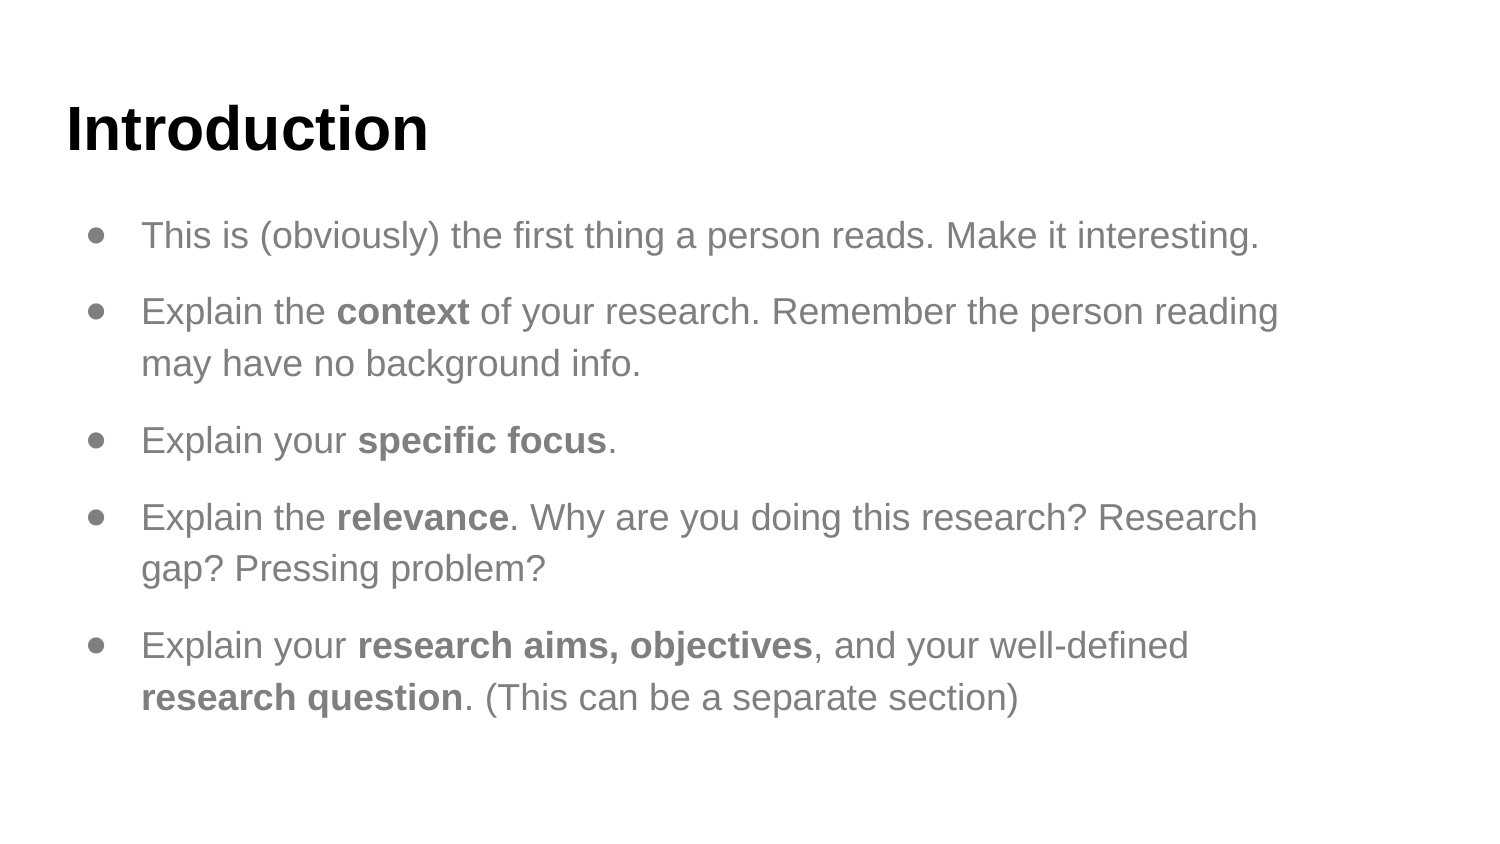

# Introduction
This is (obviously) the first thing a person reads. Make it interesting.
Explain the context of your research. Remember the person reading may have no background info.
Explain your specific focus.
Explain the relevance. Why are you doing this research? Research gap? Pressing problem?
Explain your research aims, objectives, and your well-defined research question. (This can be a separate section)